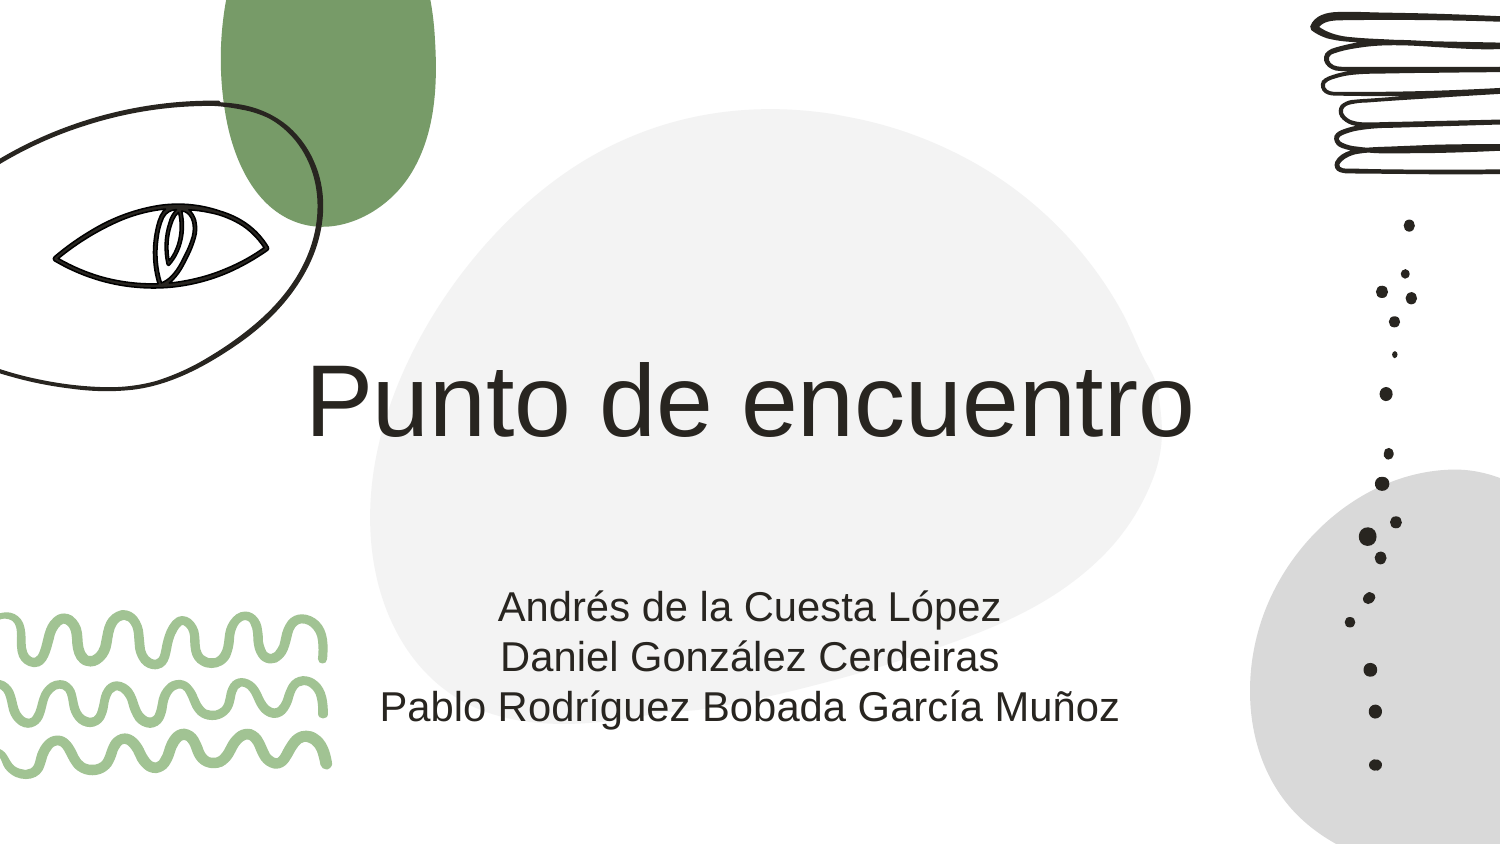

# Punto de encuentro
Andrés de la Cuesta López
Daniel González Cerdeiras
Pablo Rodríguez Bobada García Muñoz